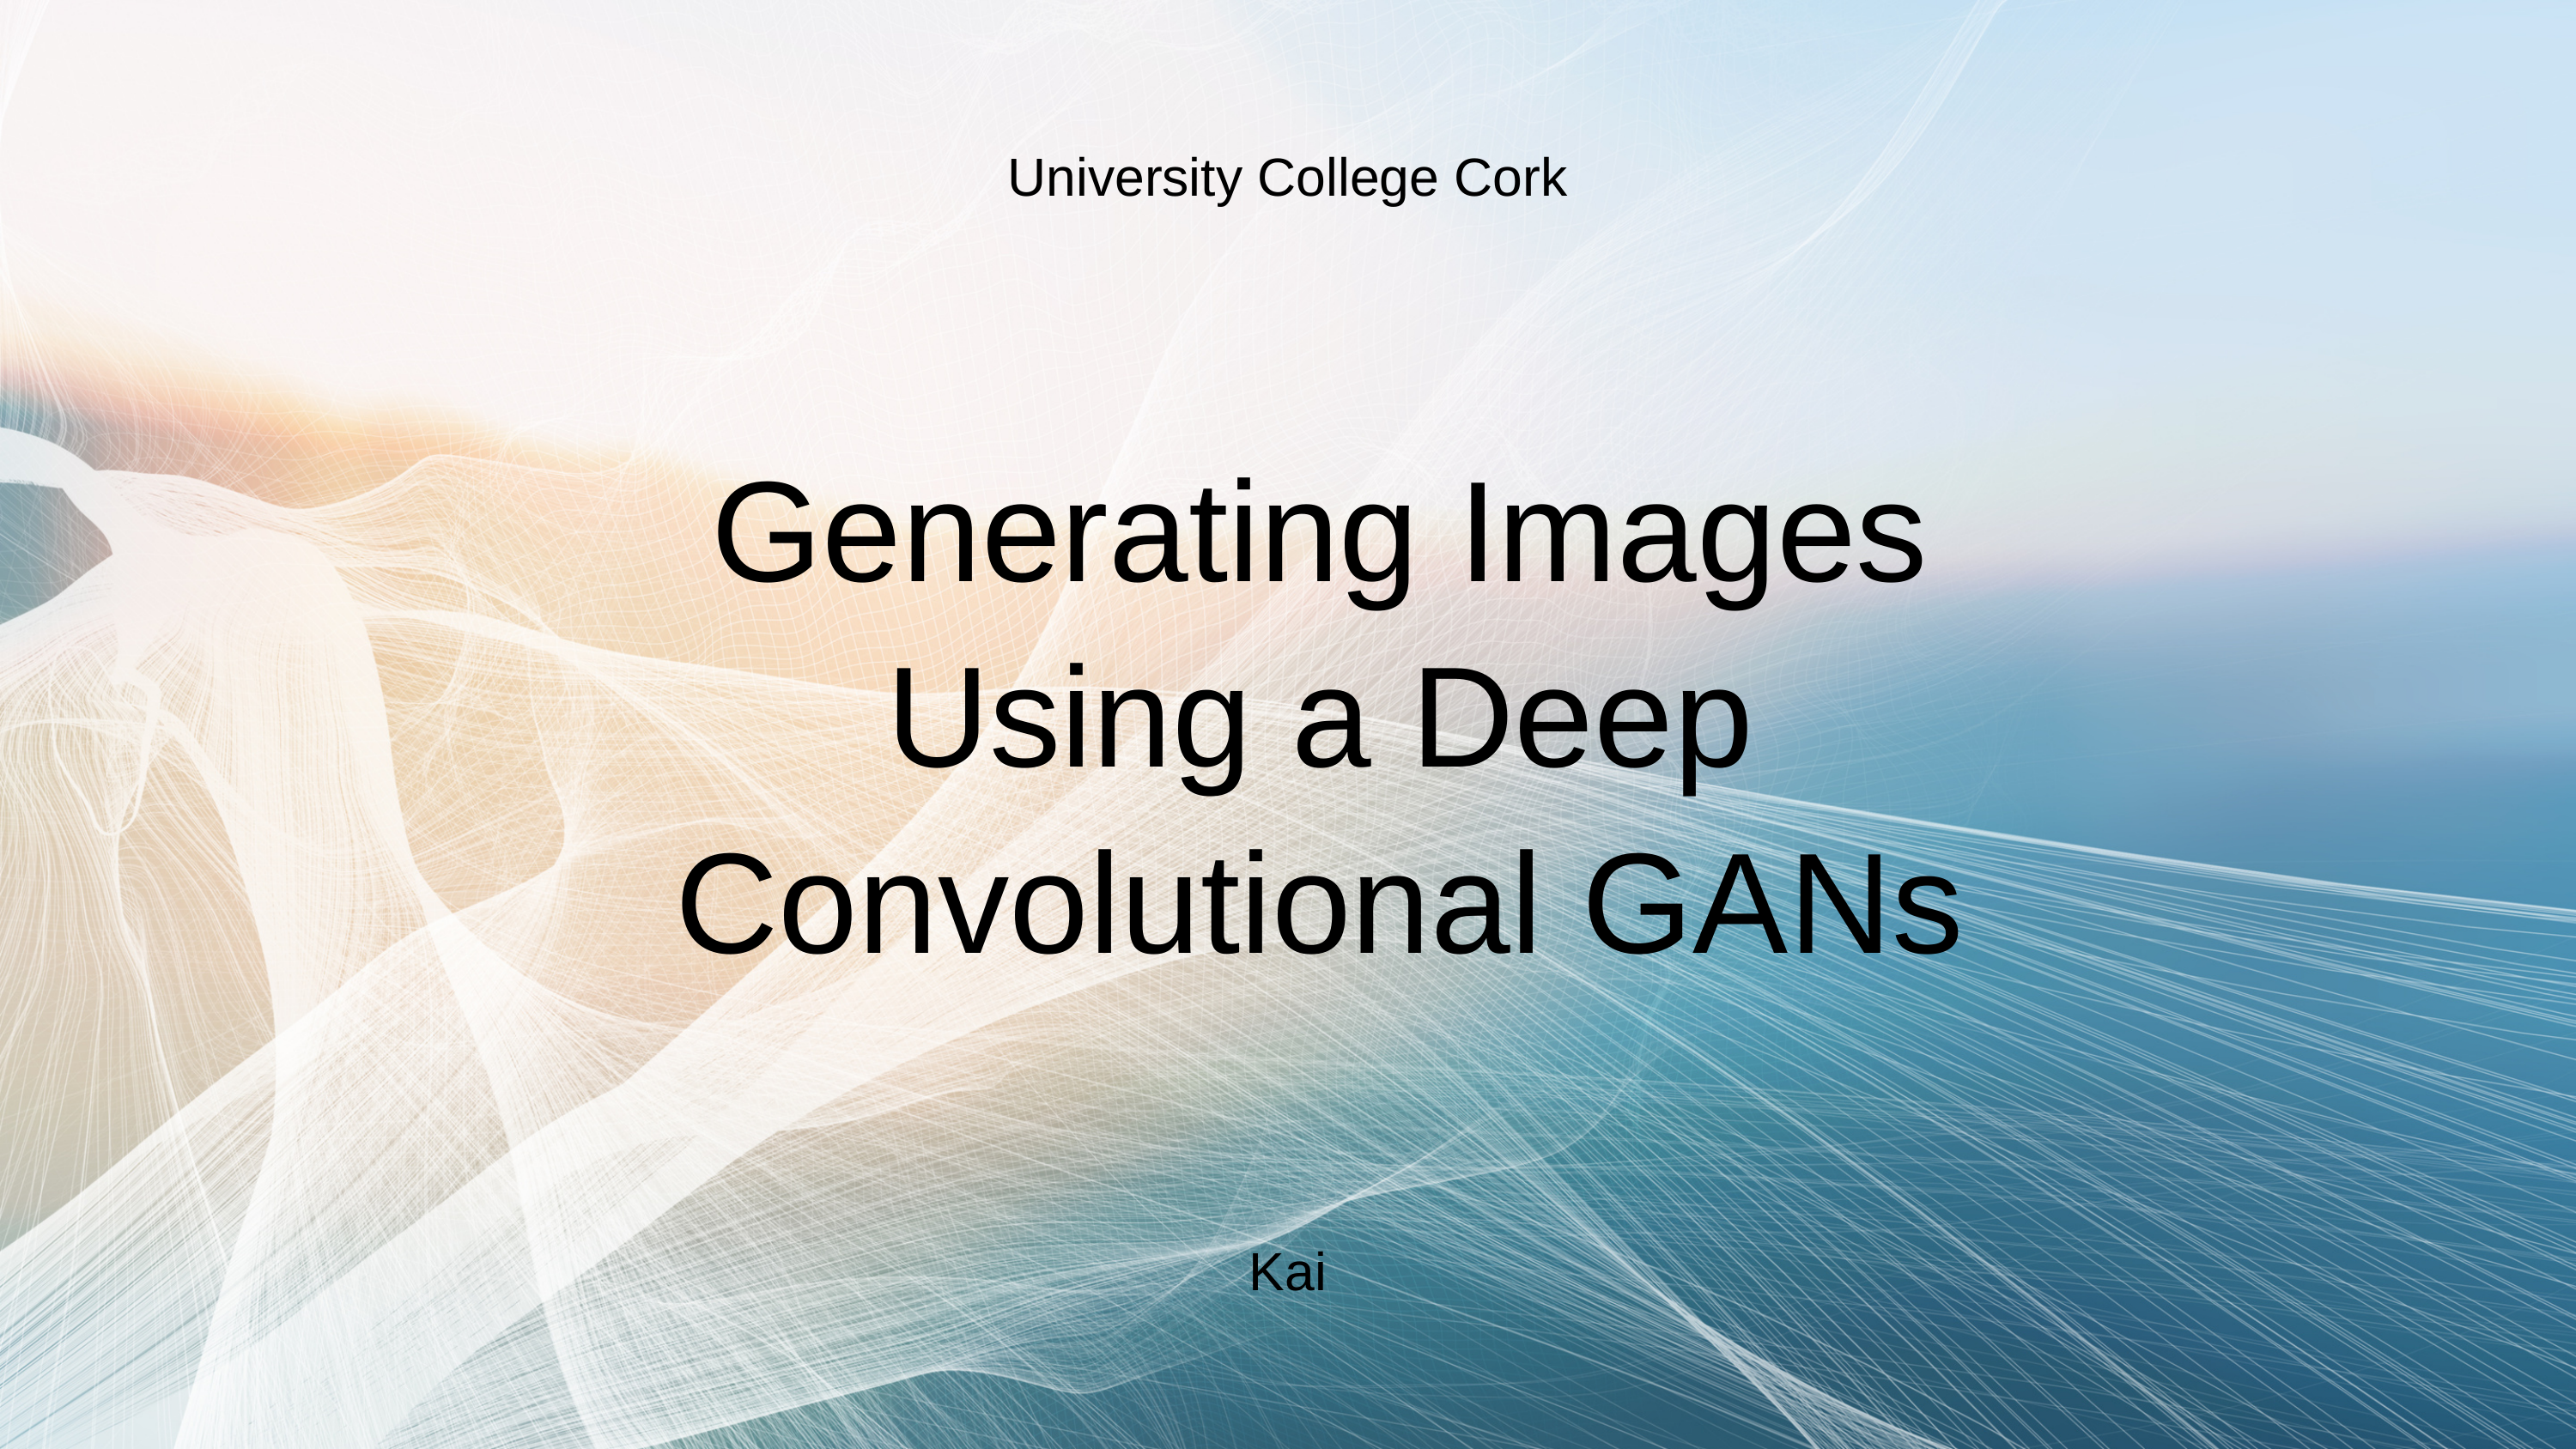

University College Cork
Generating Images Using a Deep Convolutional GANs
Kai